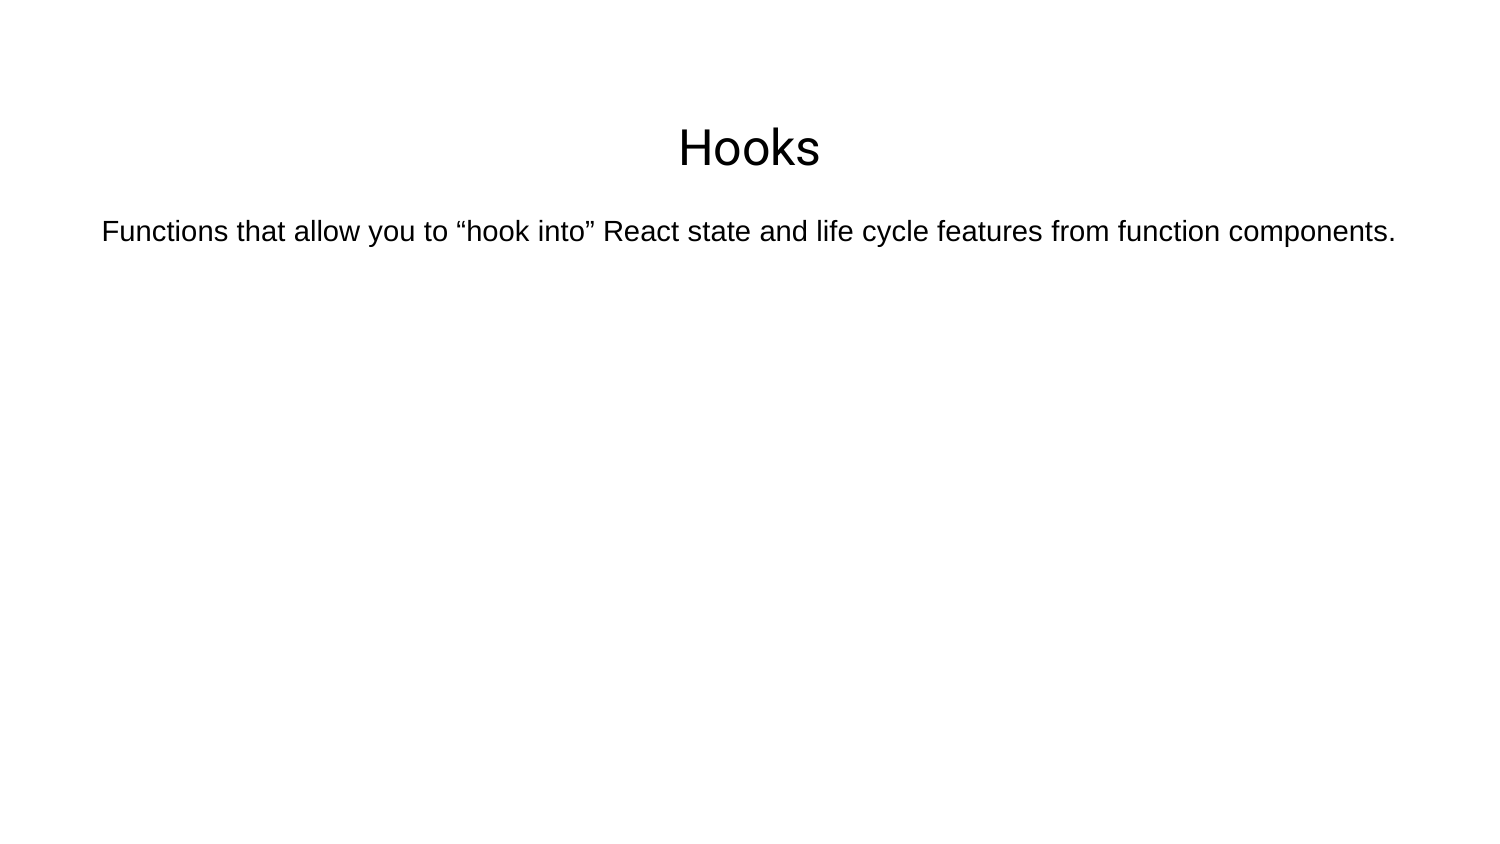

Hooks
Functions that allow you to “hook into” React state and life cycle features from function components.